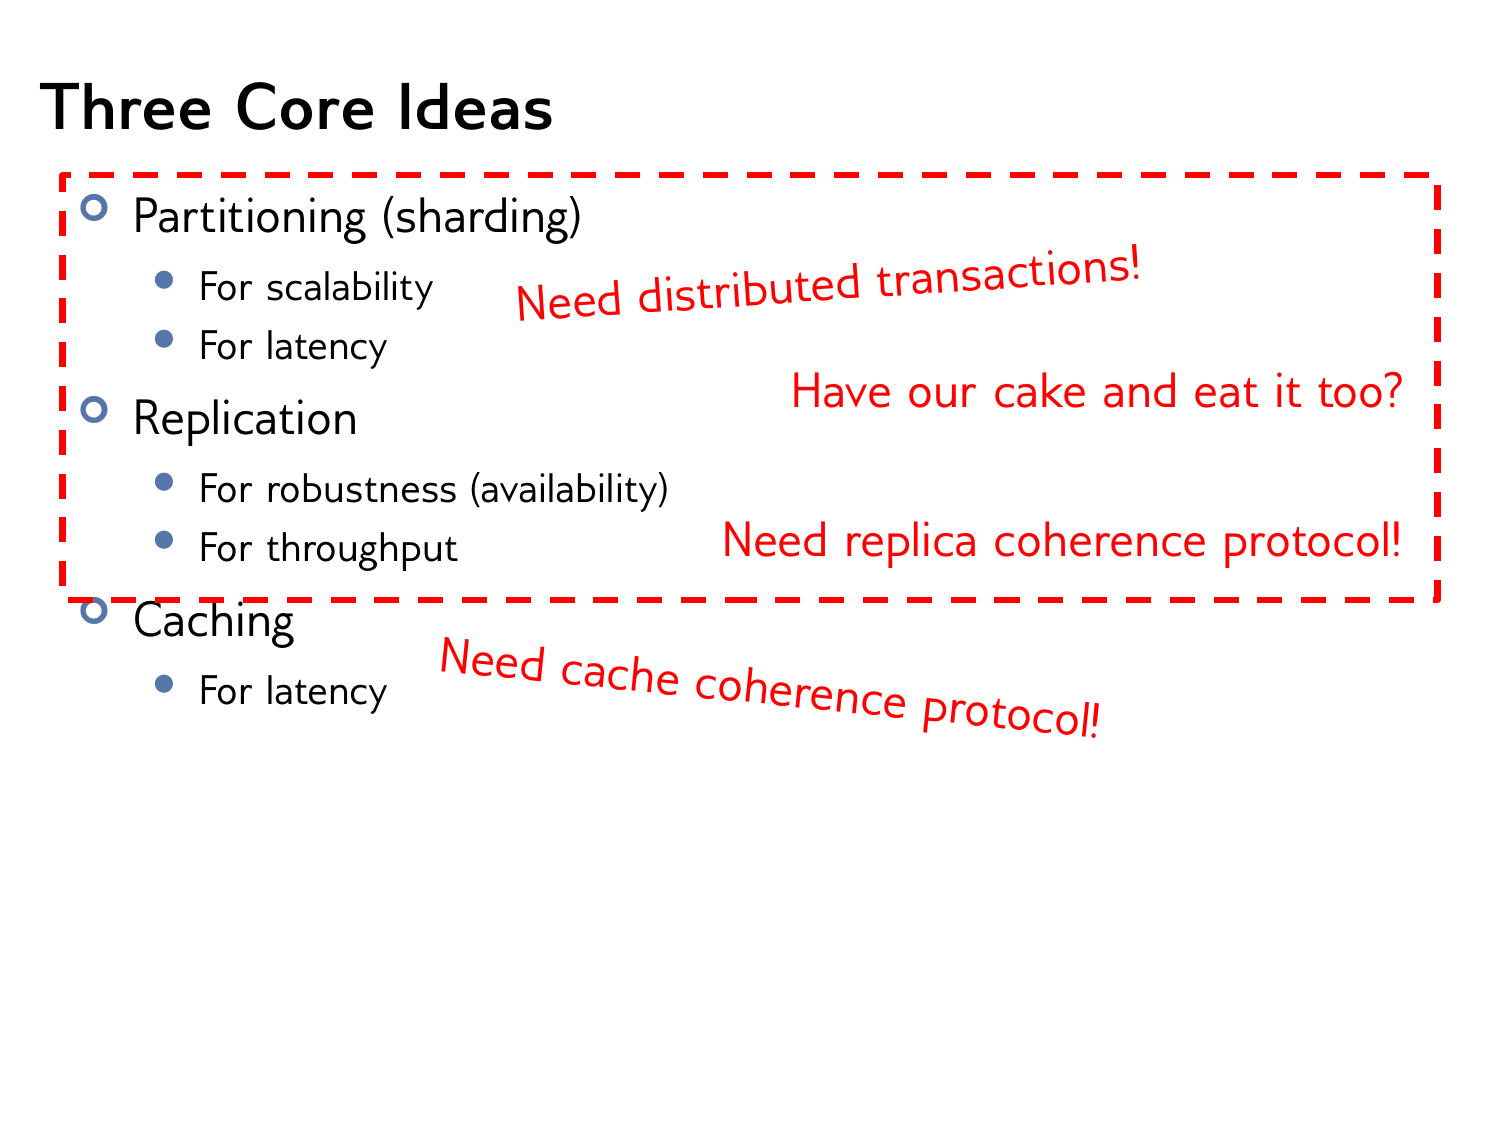

# Three Core Ideas
Partitioning (sharding)
For scalability
For latency
Replication
For robustness (availability)
For throughput
Caching
For latency

Need distributed transactions!
Have our cake and eat it too?
Need replica coherence protocol!
Need cache coherence protocol!